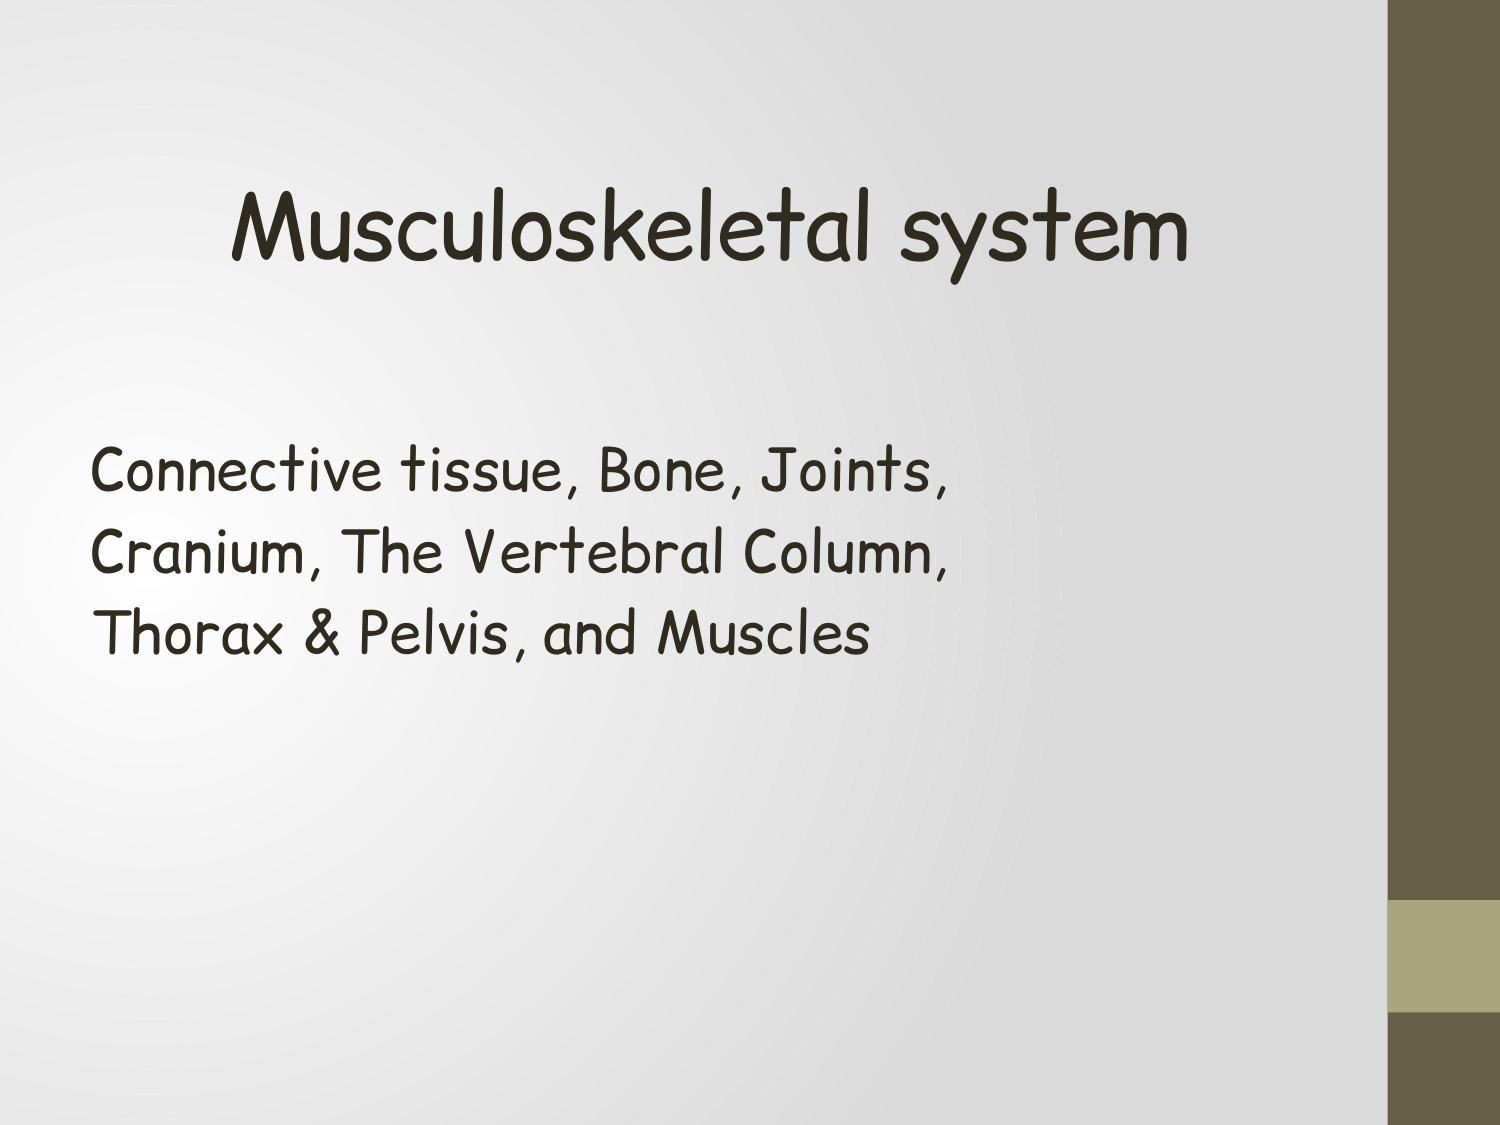

# Musculoskeletal system
Connective tissue, Bone, Joints,
Cranium, The Vertebral Column,
Thorax & Pelvis, and Muscles